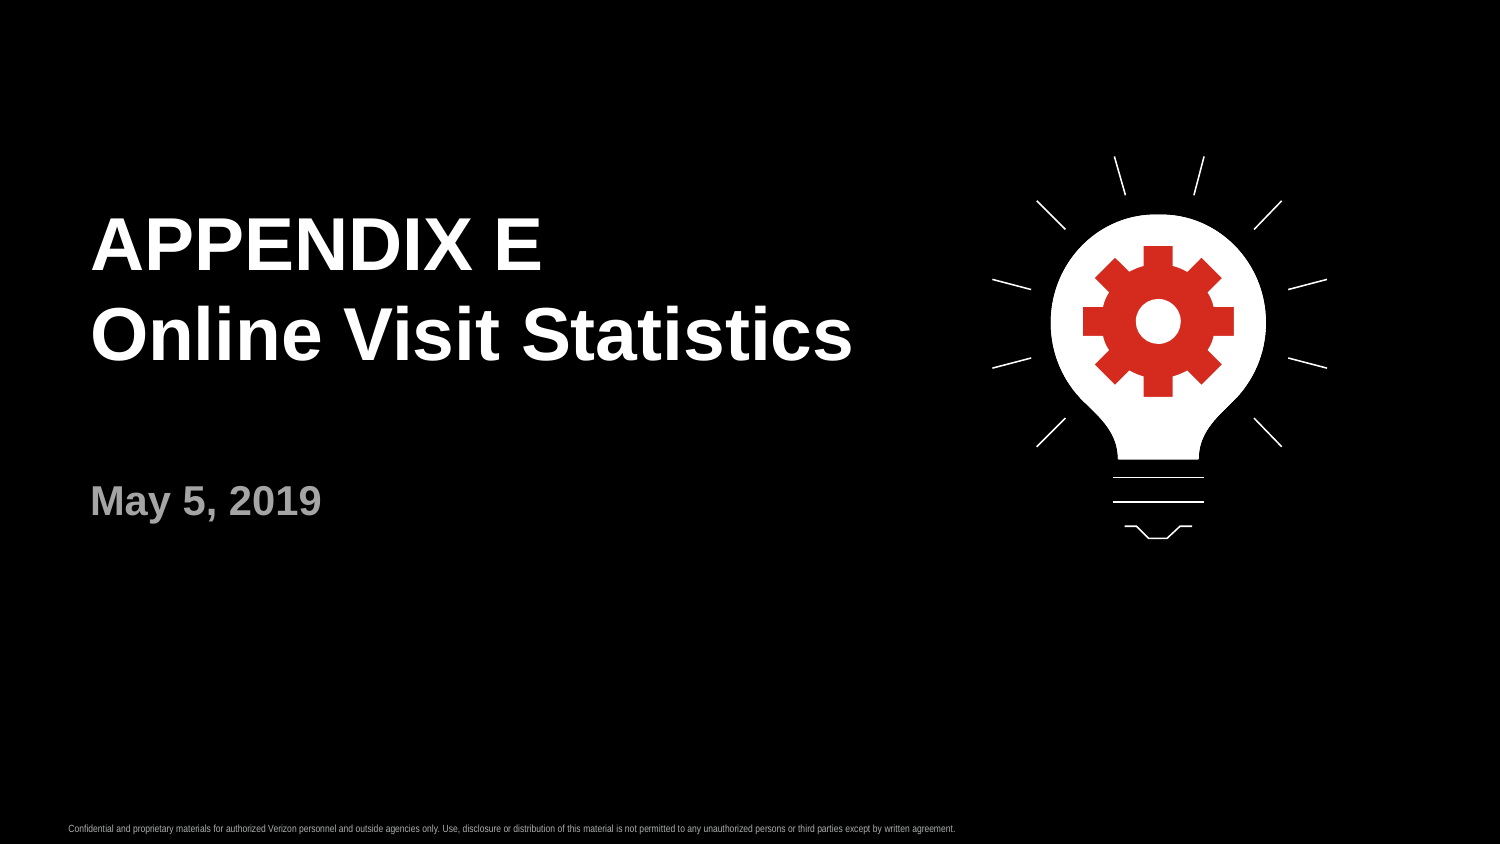

# APPENDIX E Online Visit Statistics
May 5, 2019